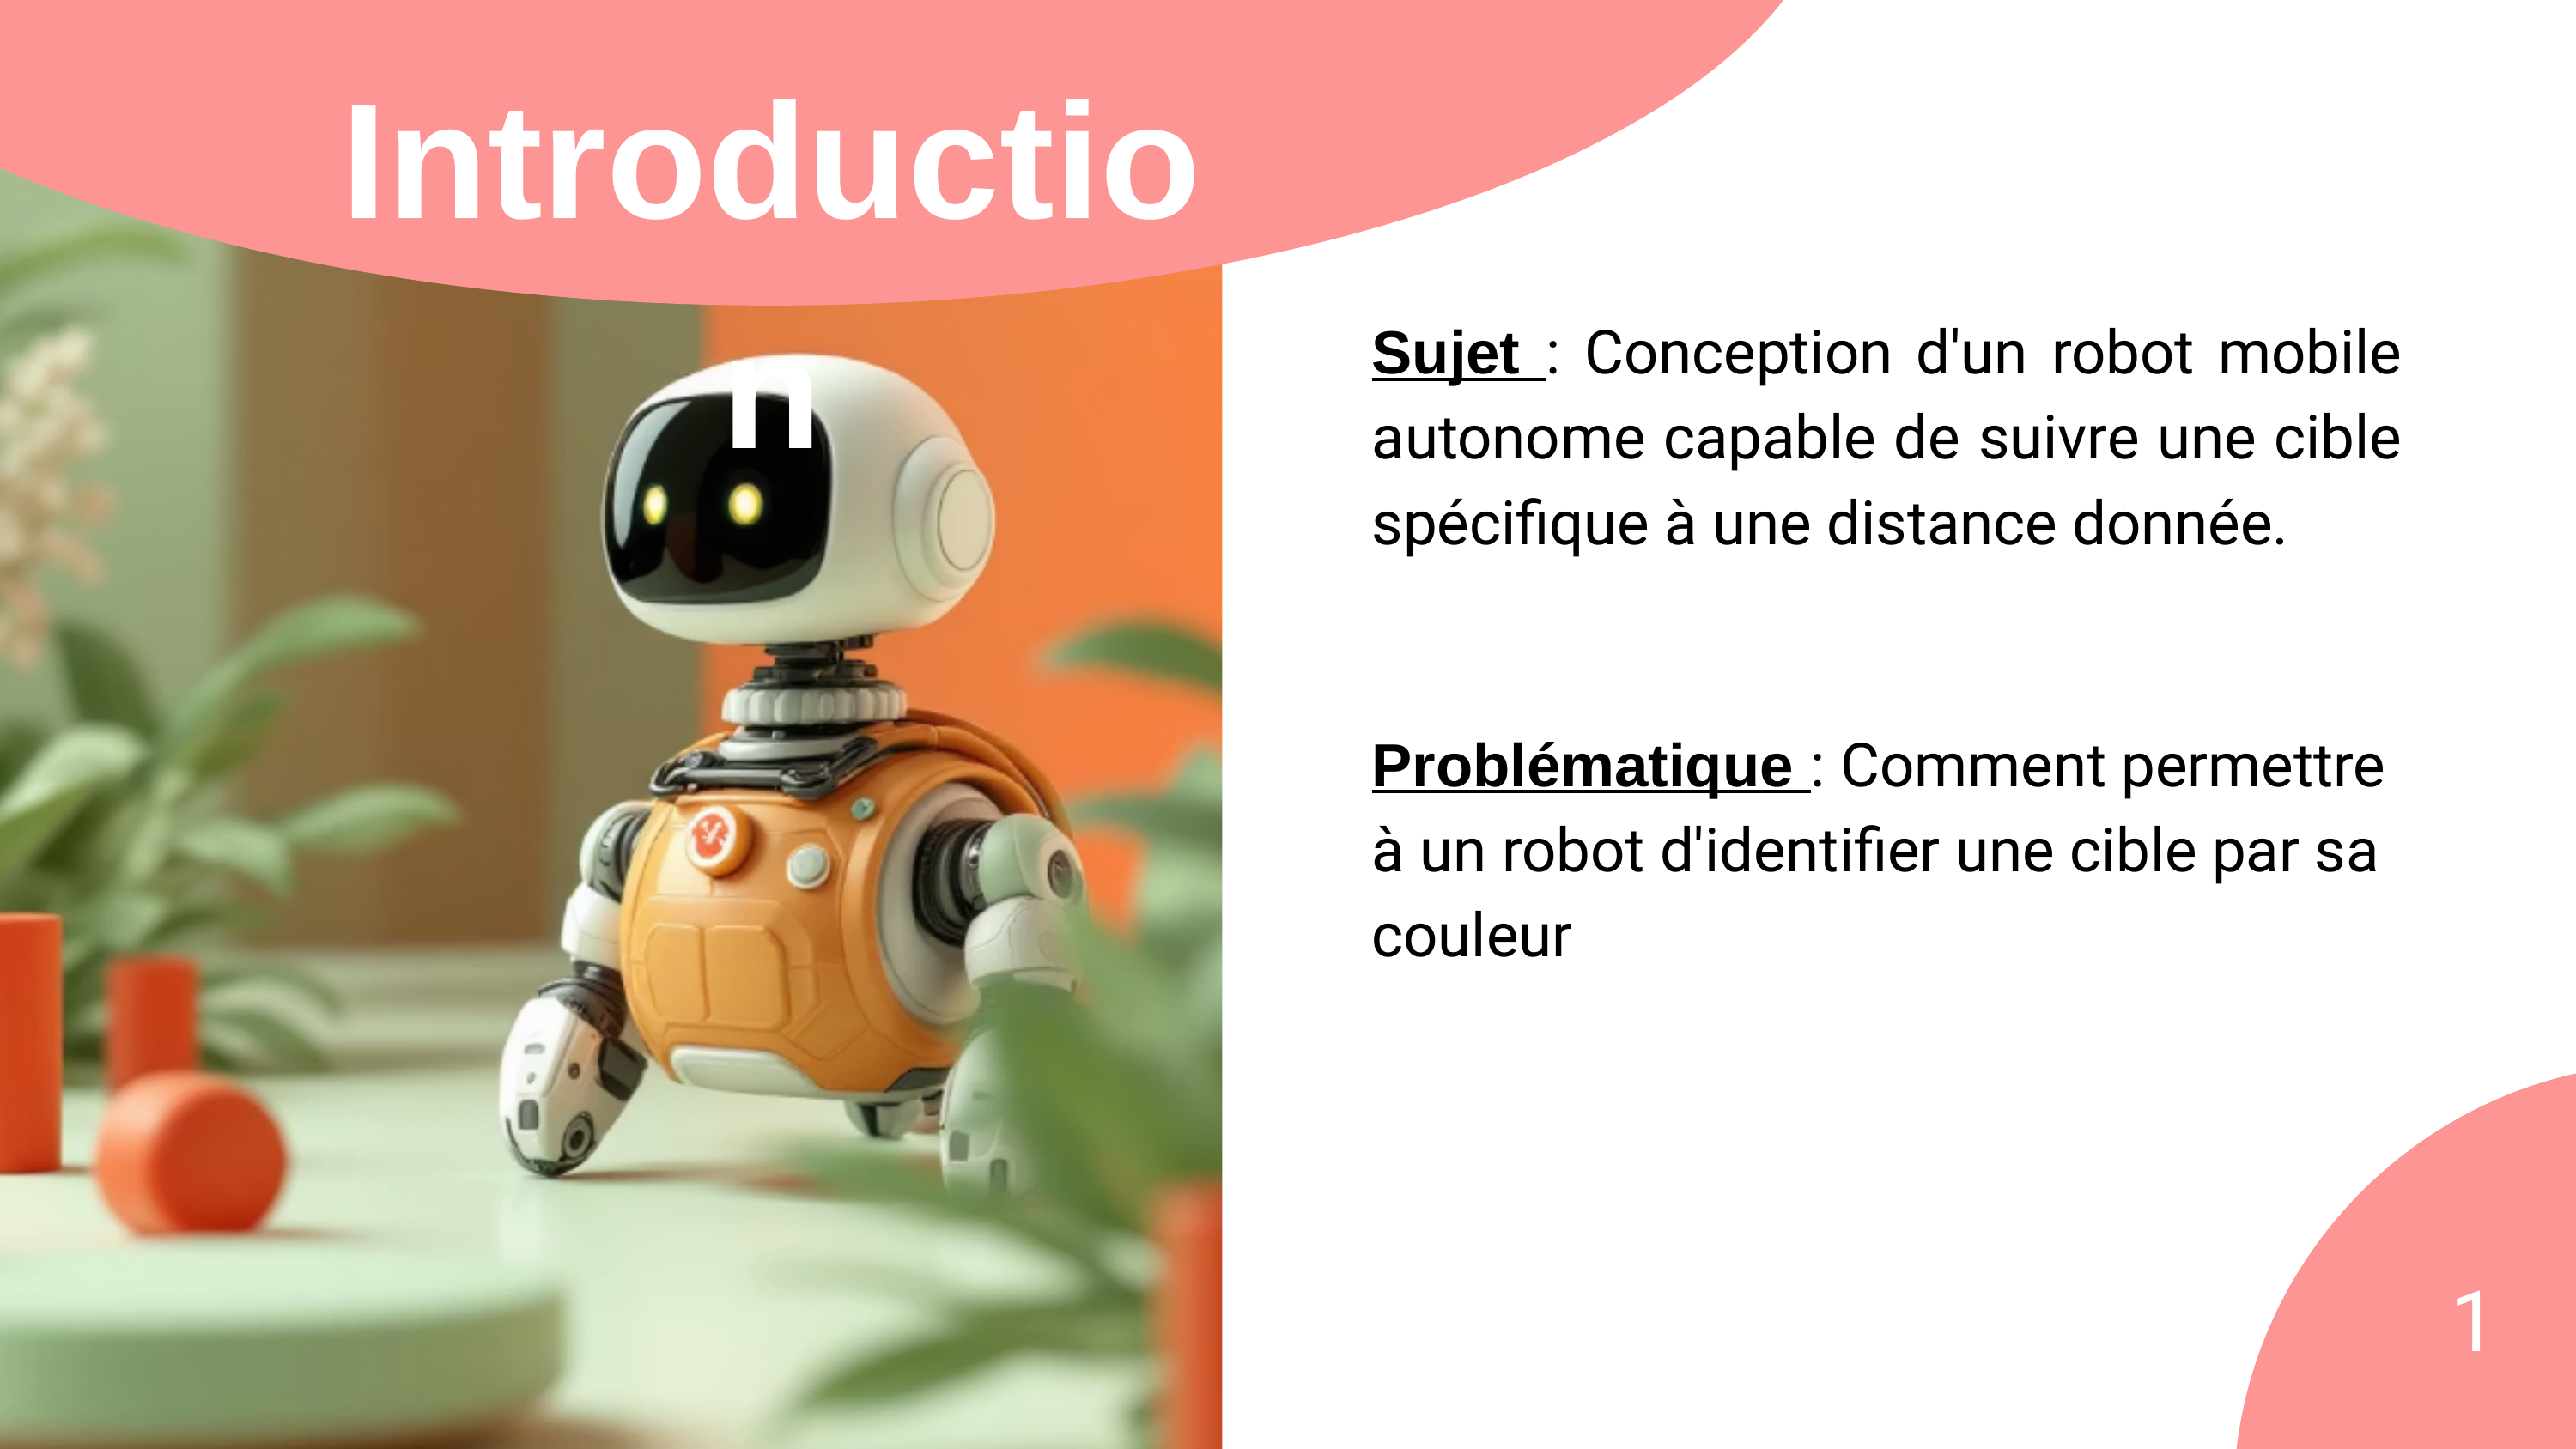

Introduction

Sujet : Conception d'un robot mobile autonome capable de suivre une cible spécifique à une distance donnée.
Problématique : Comment permettre à un robot d'identifier une cible par sa couleur

1